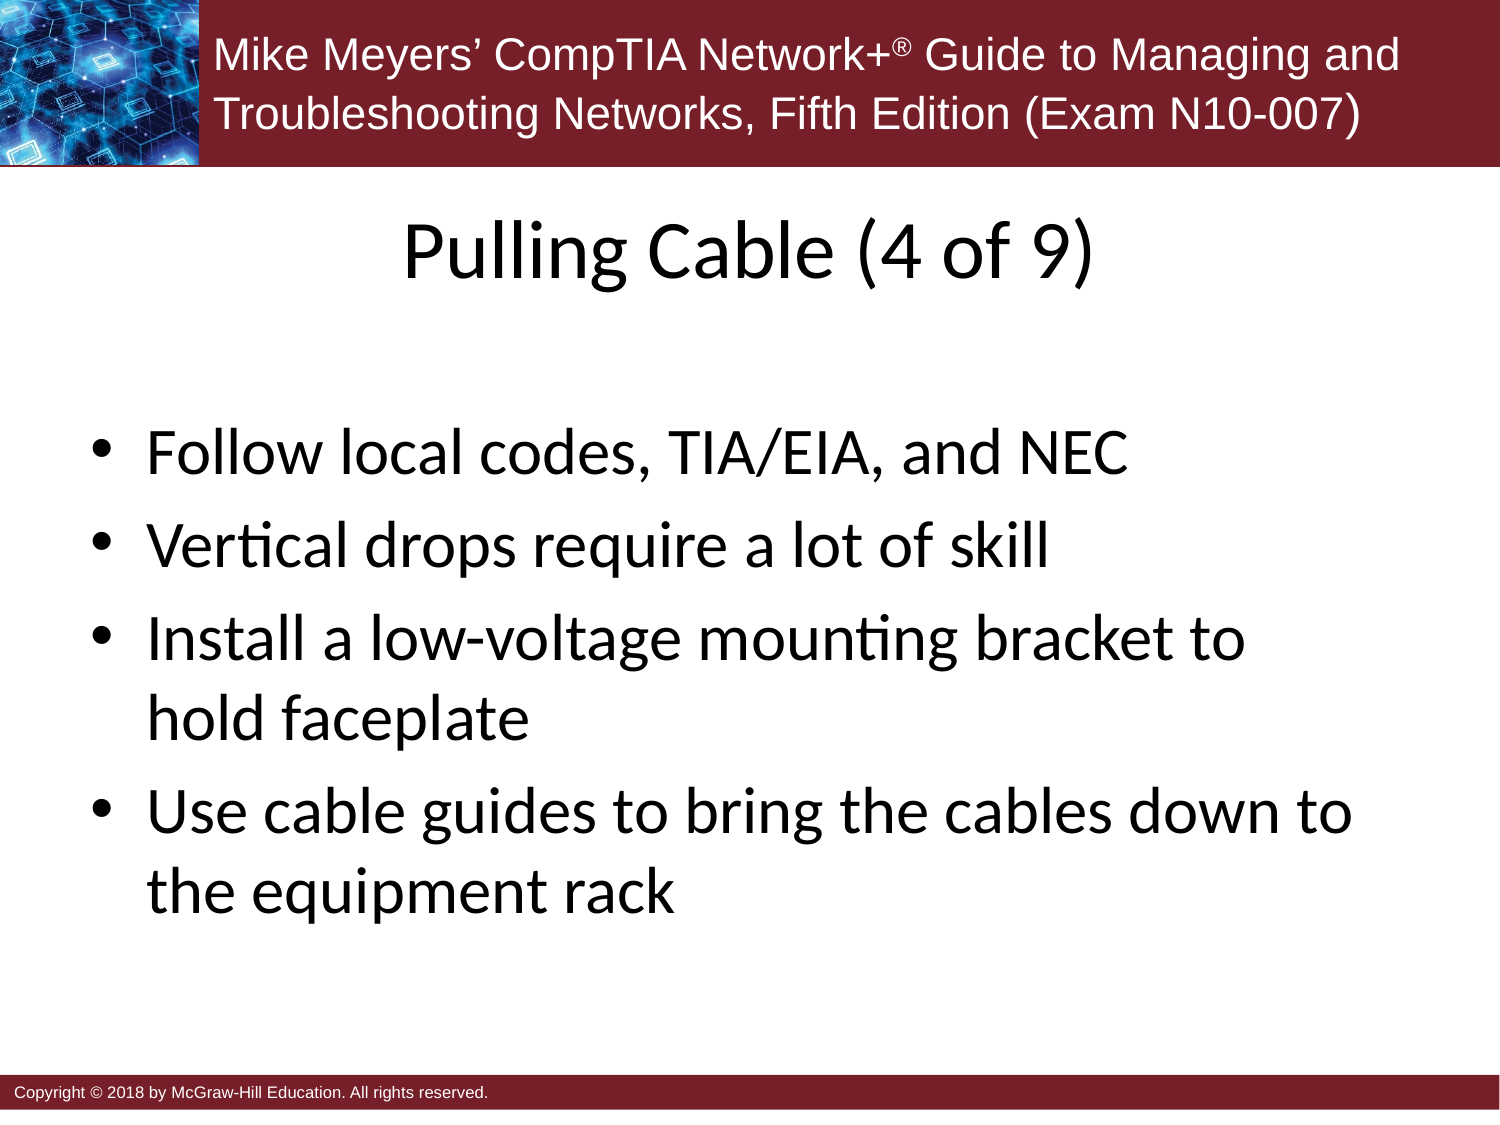

# Pulling Cable (4 of 9)
Follow local codes, TIA/EIA, and NEC
Vertical drops require a lot of skill
Install a low-voltage mounting bracket to
hold faceplate
Use cable guides to bring the cables down to the equipment rack